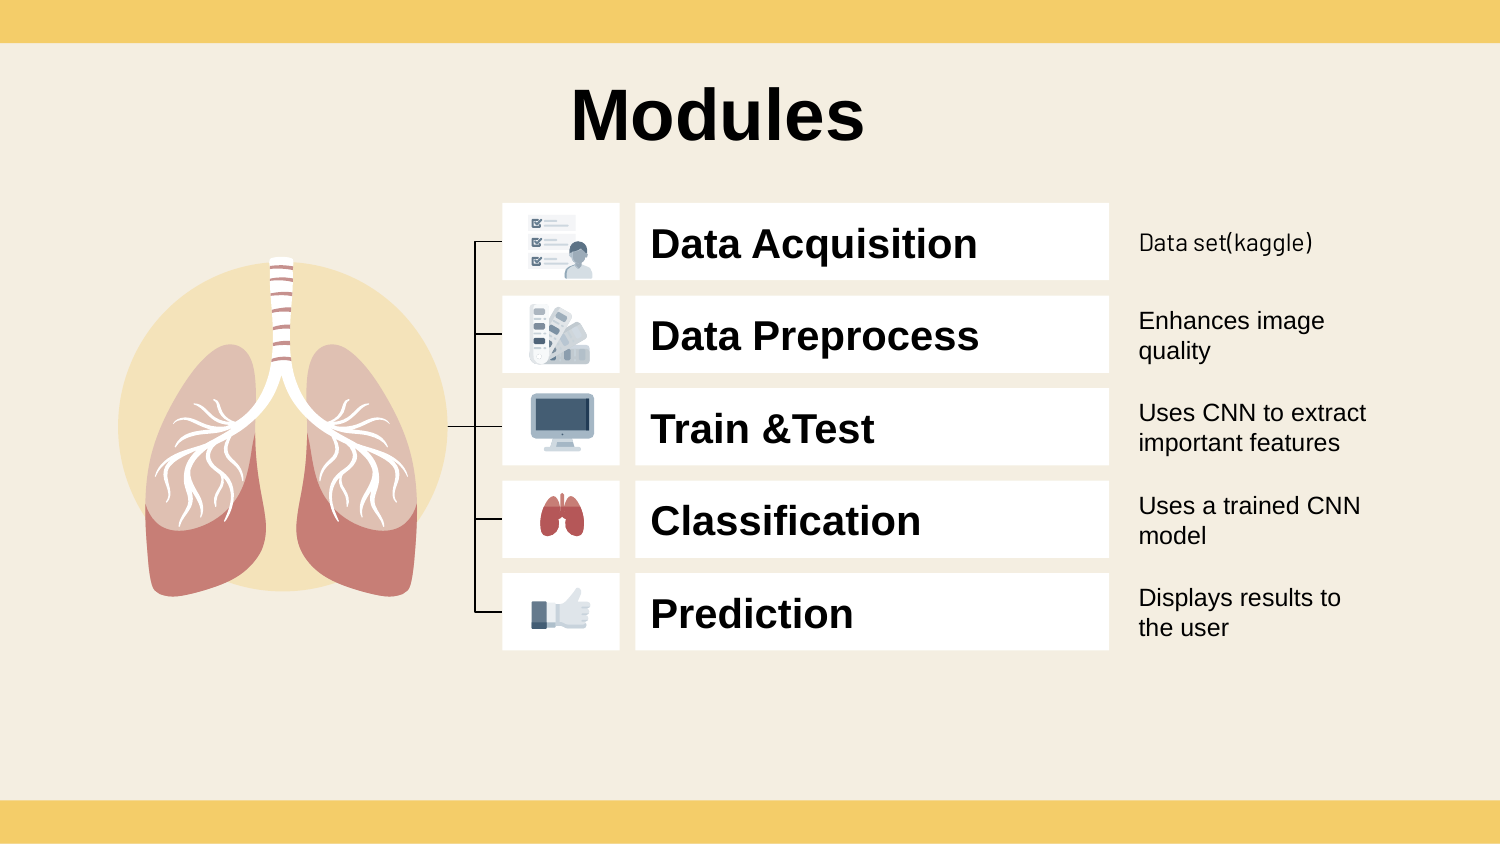

# Modules

Data Acquisition
Data set(kaggle)

Data Preprocess

Enhances image quality

Train &Test

Uses CNN to extract important features

Classification

Uses a trained CNN model

Displays results to the user
Prediction